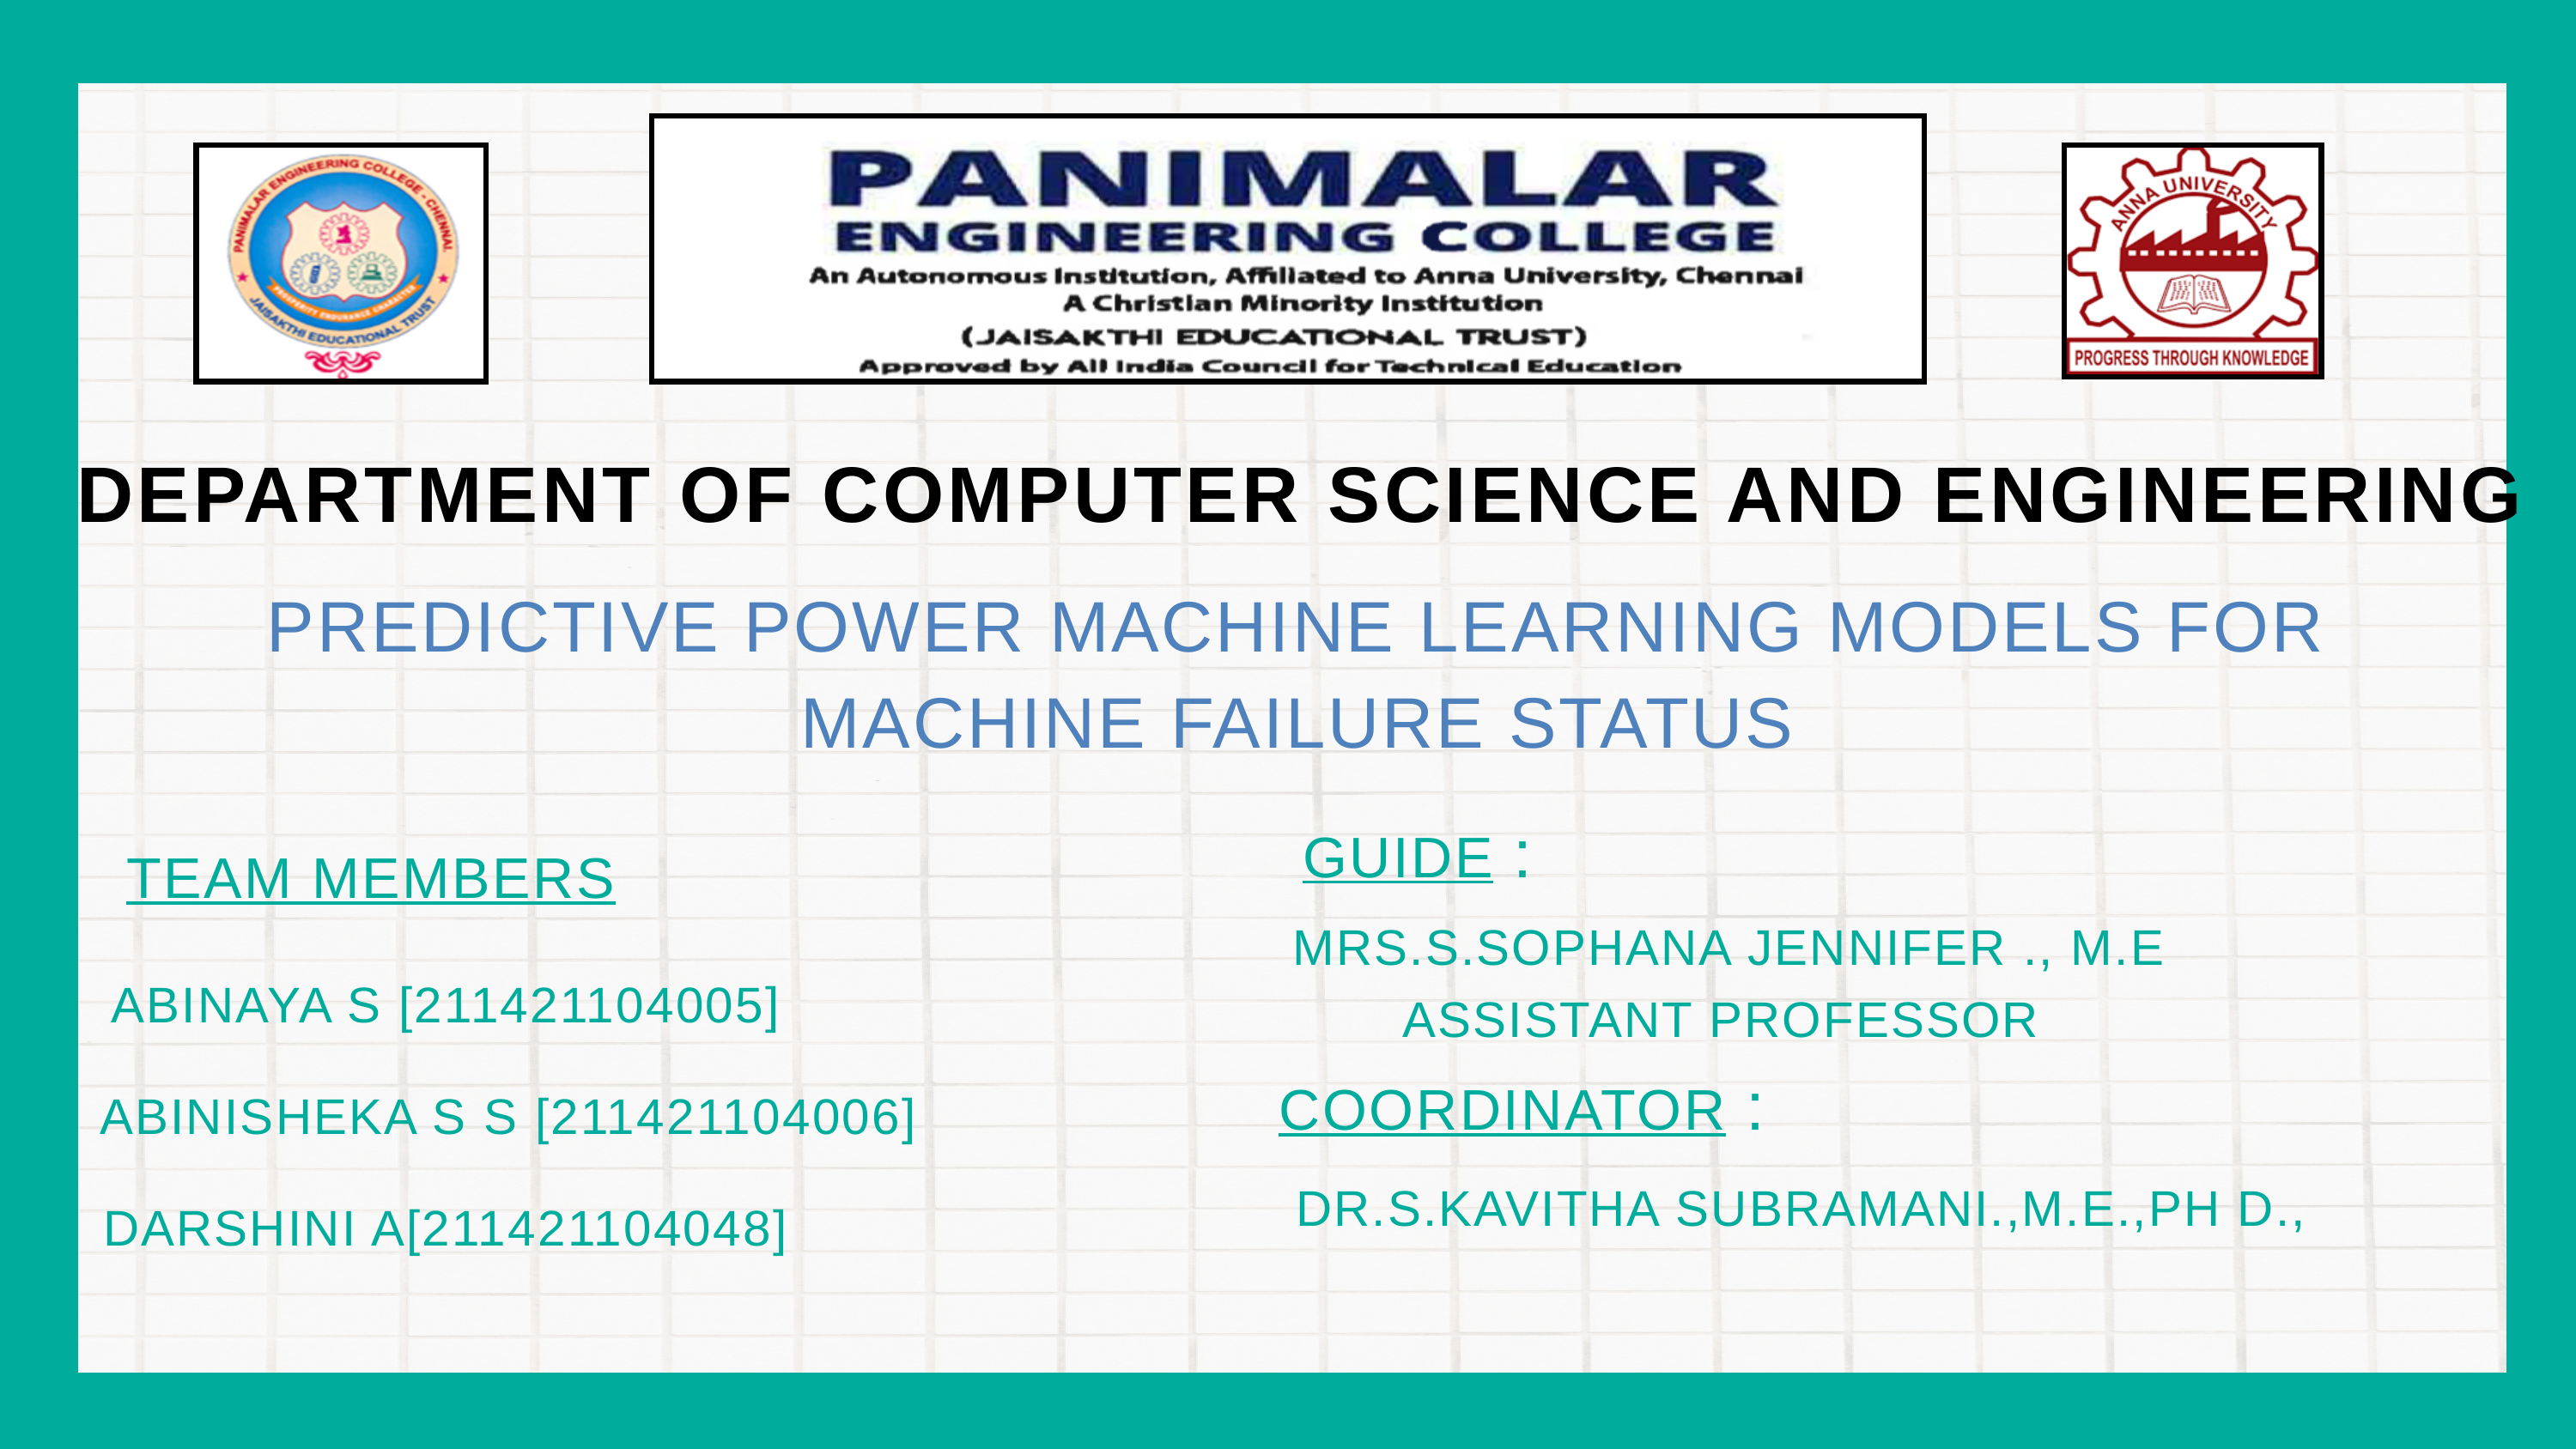

DEPARTMENT OF COMPUTER SCIENCE AND ENGINEERING
PREDICTIVE POWER MACHINE LEARNING MODELS FOR MACHINE FAILURE STATUS

GUIDE :
TEAM MEMBERS
 MRS.S.SOPHANA JENNIFER ., M.E
ASSISTANT PROFESSOR

ABINAYA S [211421104005]

COORDINATOR :
  ABINISHEKA S S [211421104006]

DR.S.KAVITHA SUBRAMANI.,M.E.,PH D.,
DARSHINI A[211421104048]